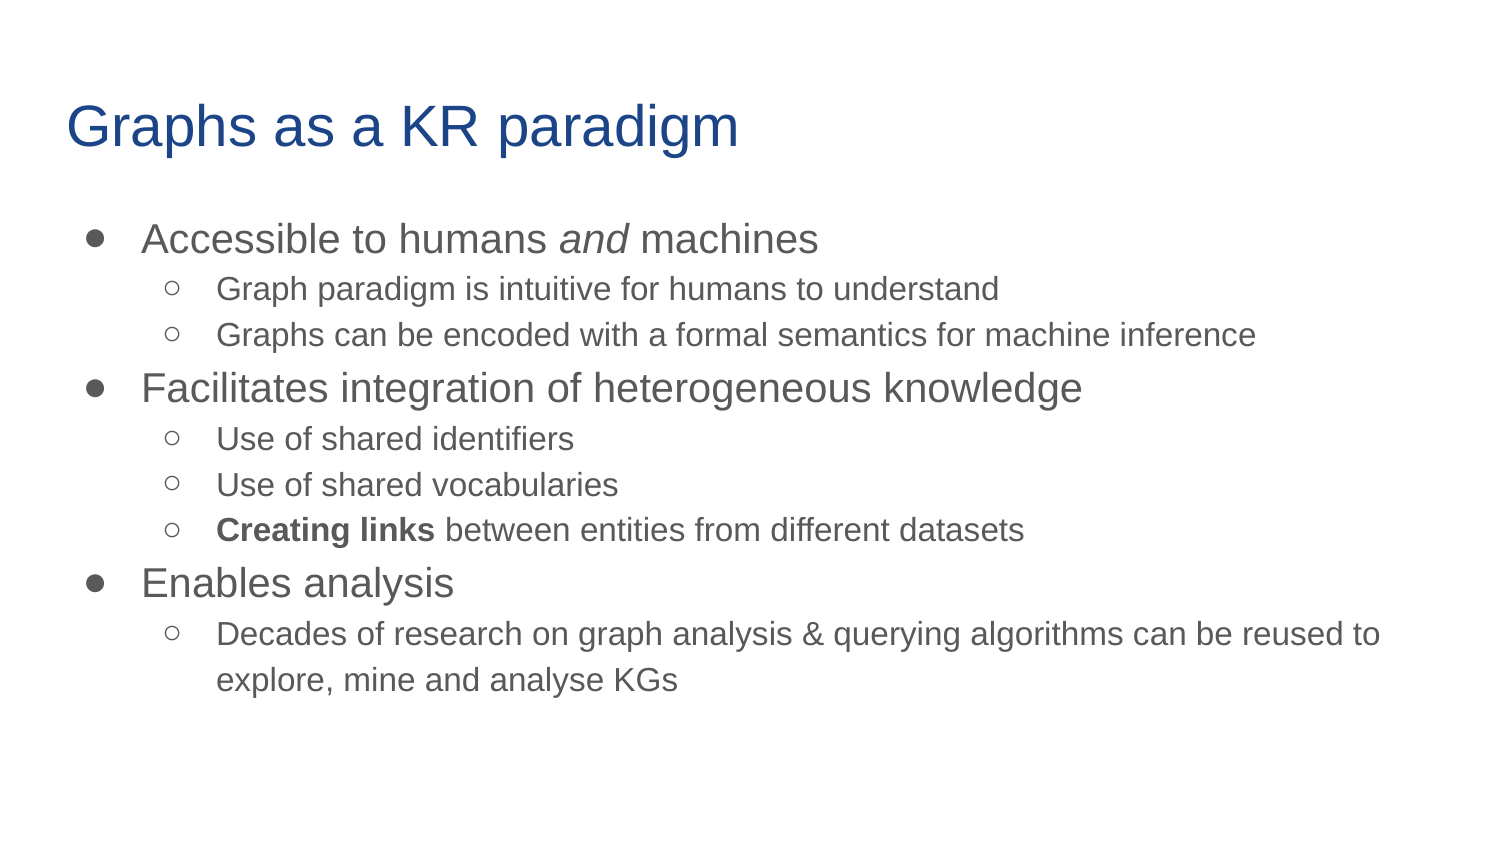

# Graphs as a KR paradigm
Accessible to humans and machines
Graph paradigm is intuitive for humans to understand
Graphs can be encoded with a formal semantics for machine inference
Facilitates integration of heterogeneous knowledge
Use of shared identifiers
Use of shared vocabularies
Creating links between entities from different datasets
Enables analysis
Decades of research on graph analysis & querying algorithms can be reused to explore, mine and analyse KGs